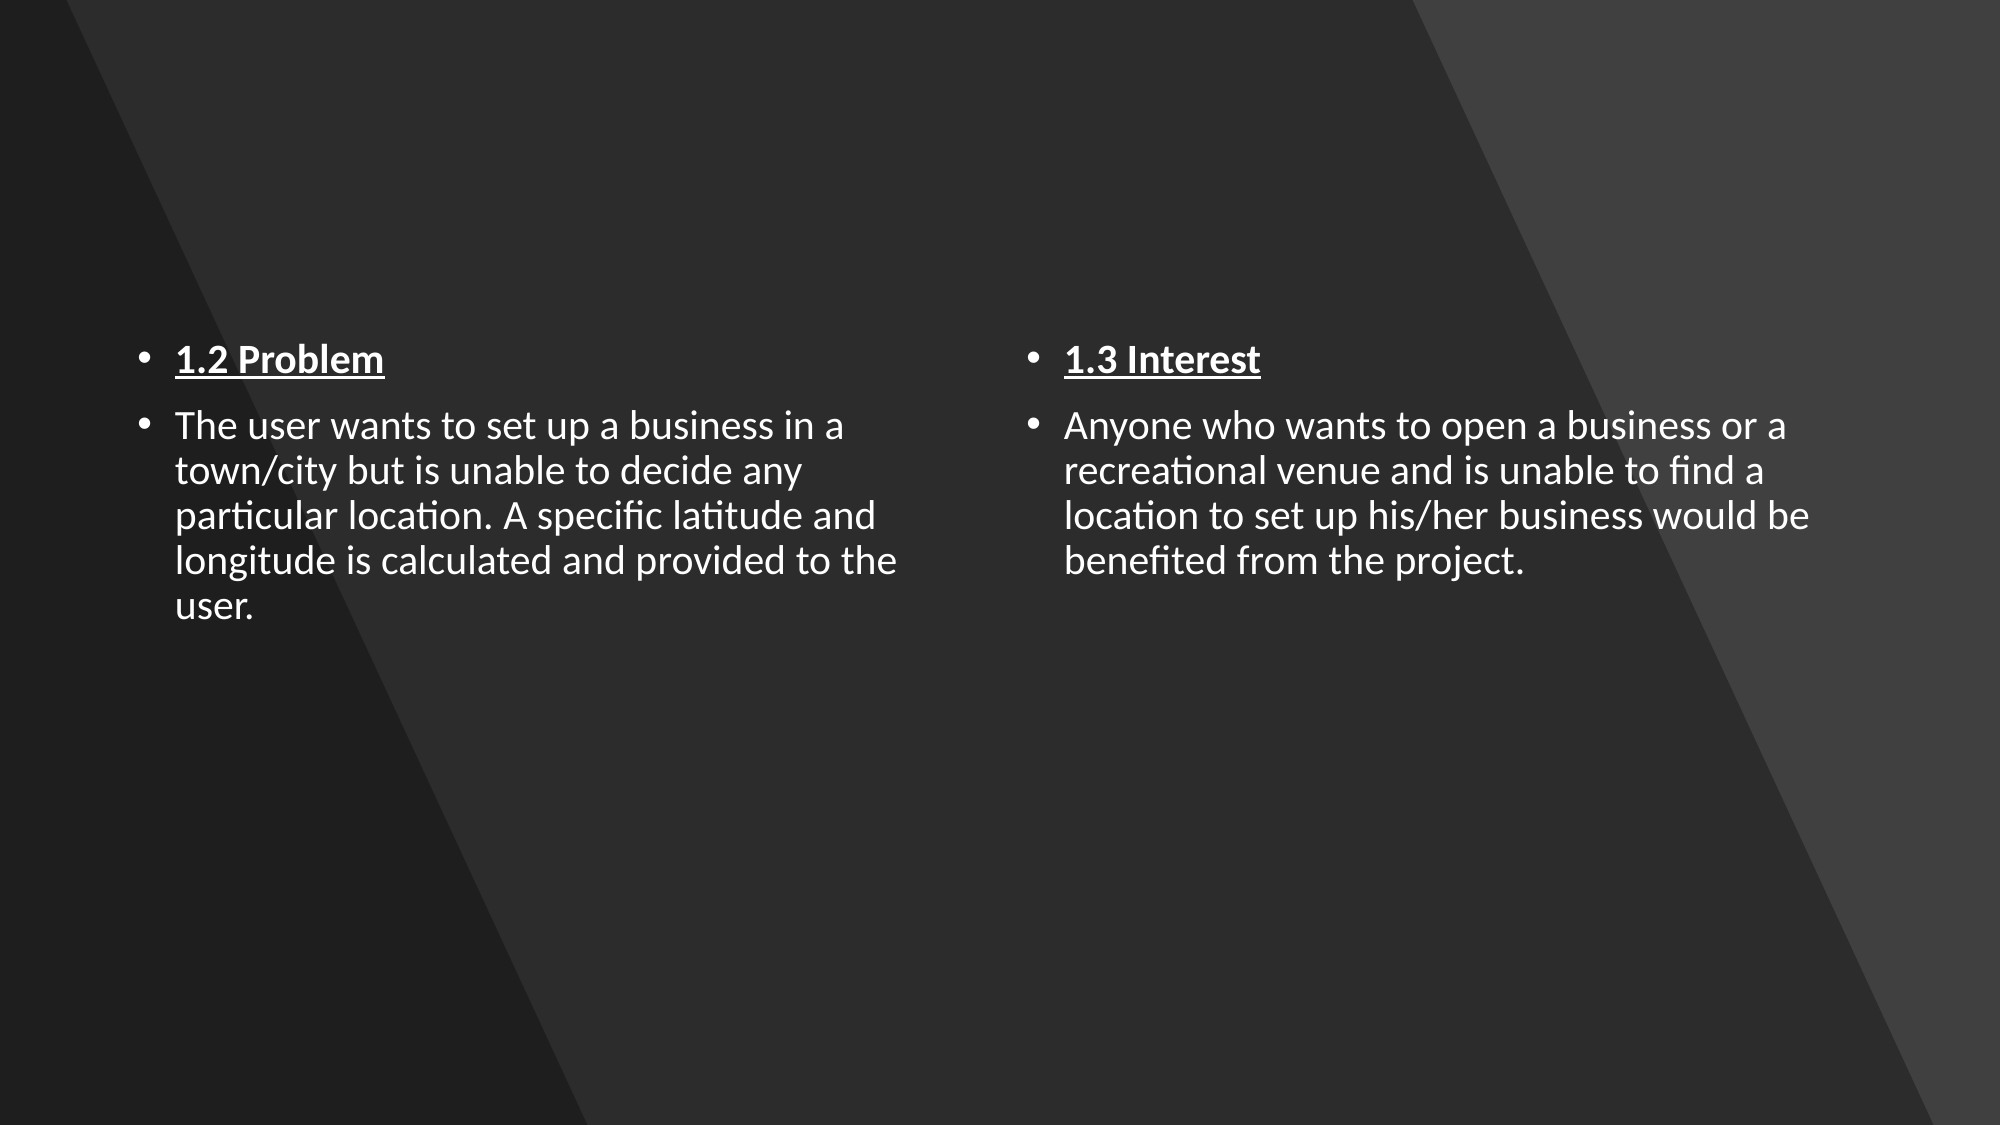

1.2 Problem
The user wants to set up a business in a town/city but is unable to decide any particular location. A specific latitude and longitude is calculated and provided to the user.
1.3 Interest
Anyone who wants to open a business or a recreational venue and is unable to find a location to set up his/her business would be benefited from the project.